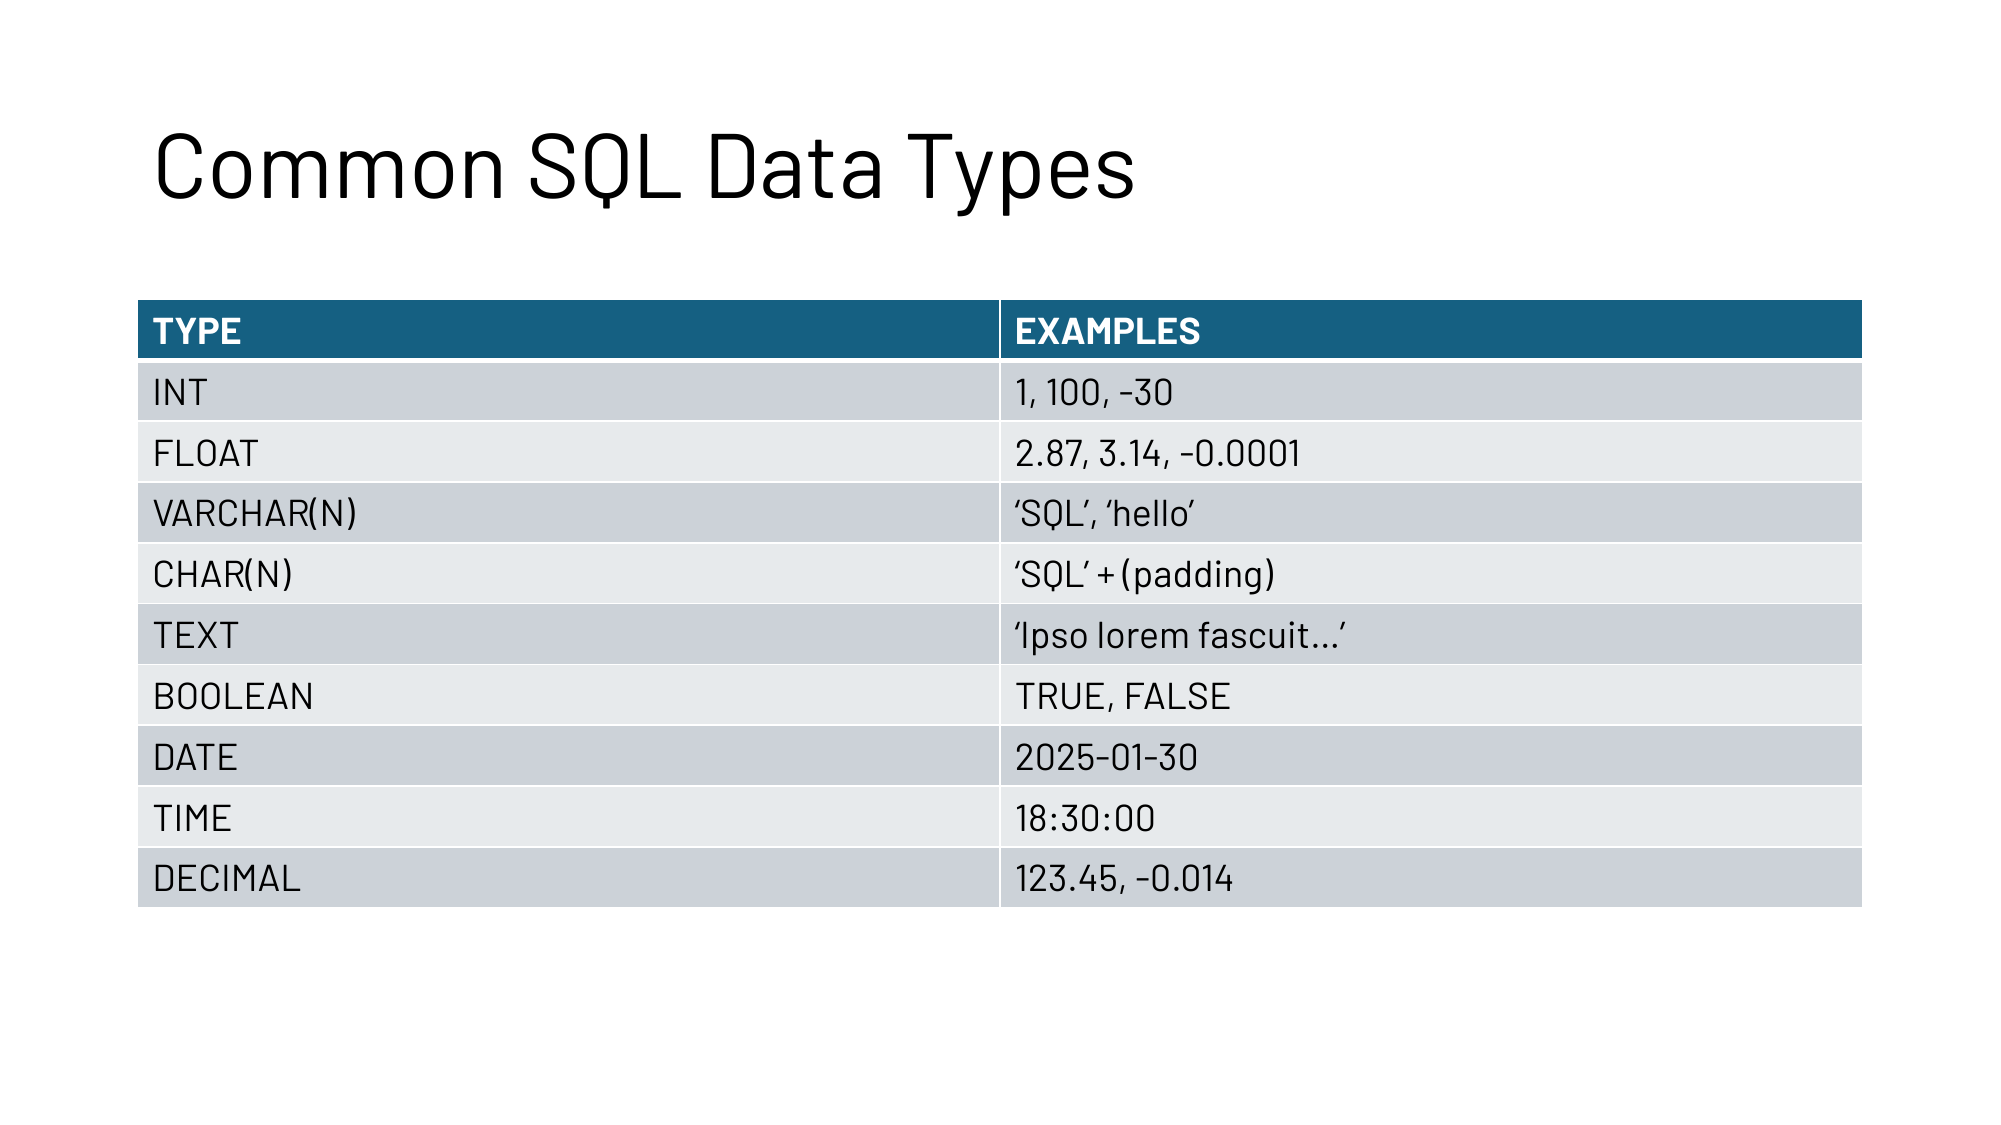

# Common SQL Data Types
| TYPE | EXAMPLES |
| --- | --- |
| INT | 1, 100, -30 |
| FLOAT | 2.87, 3.14, -0.0001 |
| VARCHAR(N) | ‘SQL’, ‘hello’ |
| CHAR(N) | ‘SQL’ + (padding) |
| TEXT | ‘Ipso lorem fascuit…’ |
| BOOLEAN | TRUE, FALSE |
| DATE | 2025-01-30 |
| TIME | 18:30:00 |
| DECIMAL | 123.45, -0.014 |